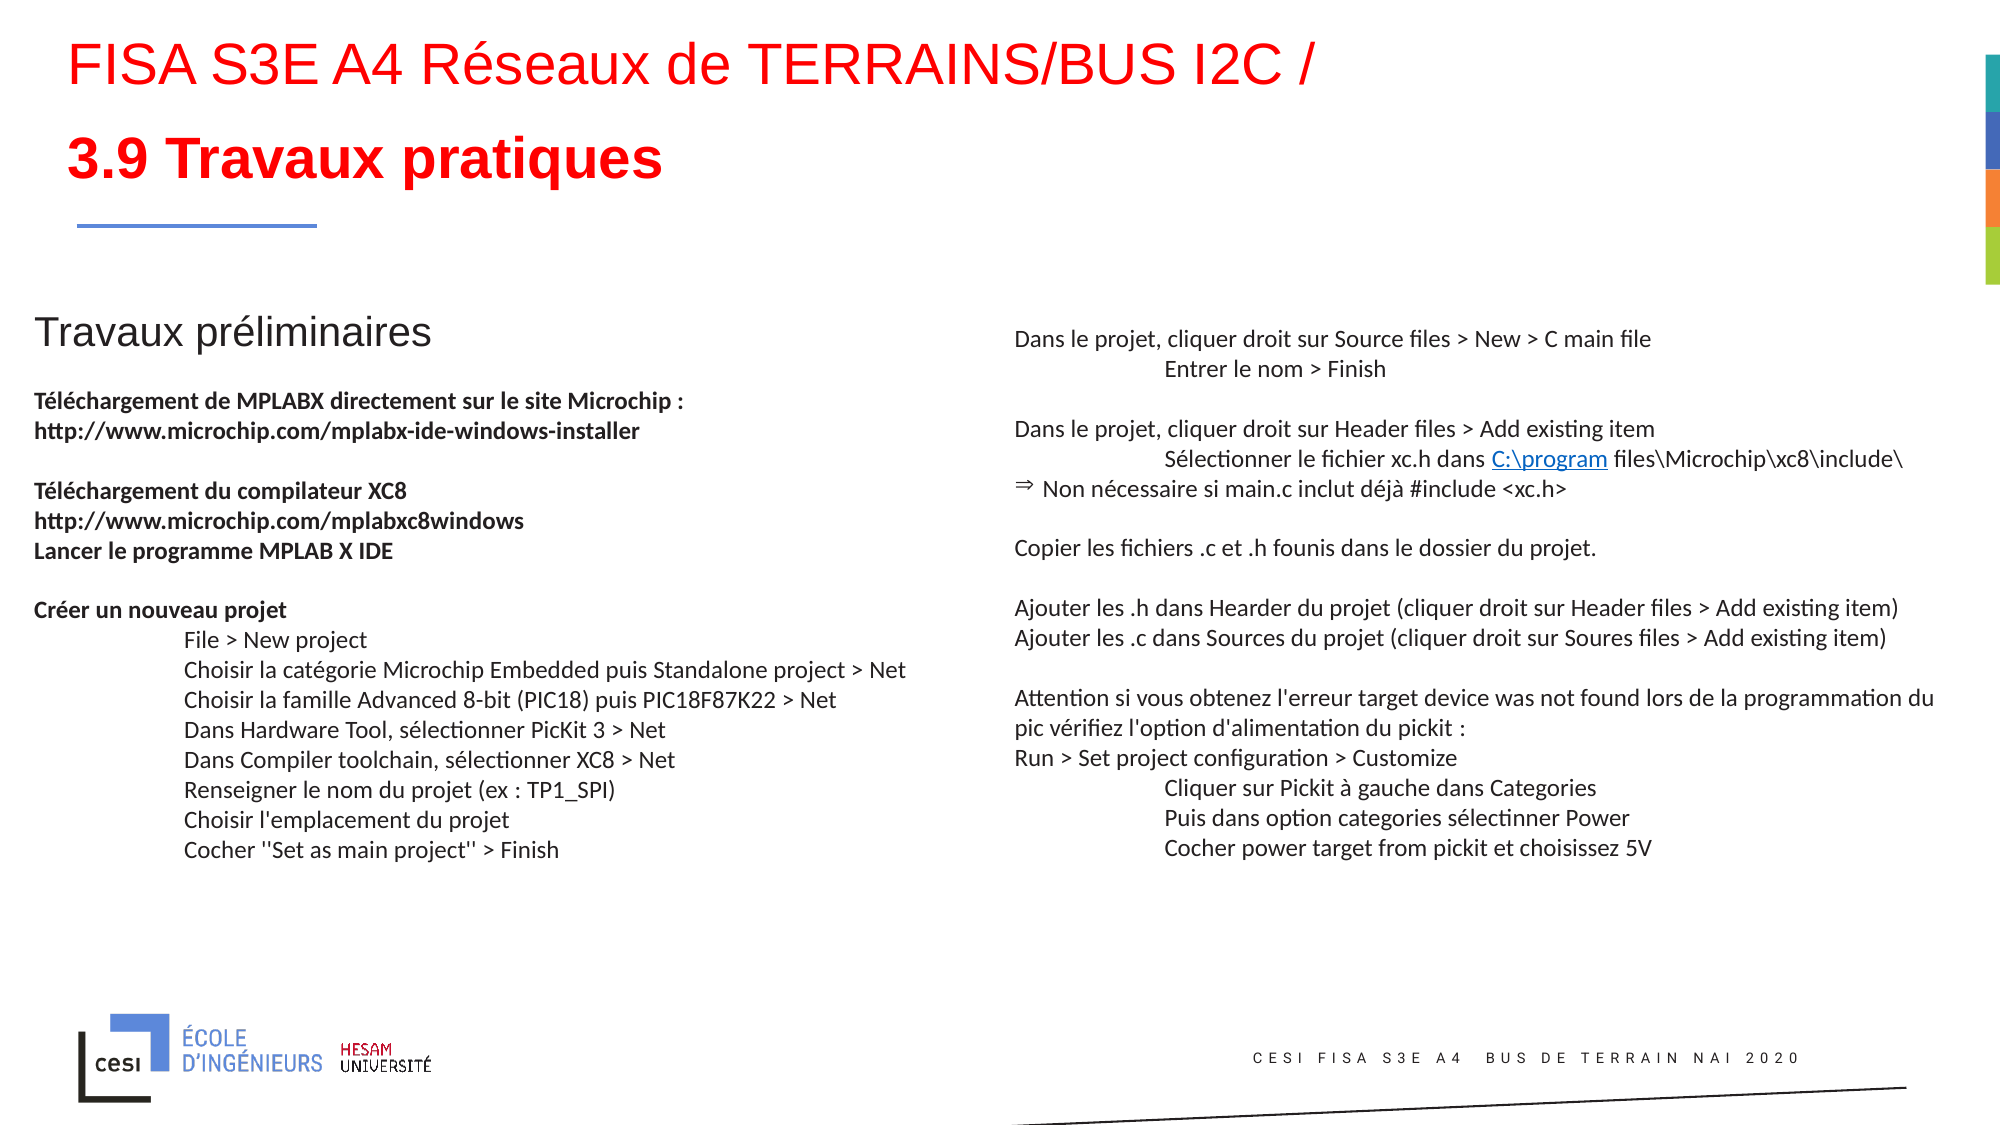

FISA S3E A4 Réseaux de TERRAINS/BUS I2C /
3.9 Travaux pratiques

Travaux préliminaires

Téléchargement de MPLABX directement sur le site Microchip :
http://www.microchip.com/mplabx-ide-windows-installer

Téléchargement du compilateur XC8
http://www.microchip.com/mplabxc8windows
Lancer le programme MPLAB X IDE

Créer un nouveau projet
	File > New project
	Choisir la catégorie Microchip Embedded puis Standalone project > Net
	Choisir la famille Advanced 8-bit (PIC18) puis PIC18F87K22 > Net
	Dans Hardware Tool, sélectionner PicKit 3 > Net
	Dans Compiler toolchain, sélectionner XC8 > Net
	Renseigner le nom du projet (ex : TP1_SPI)
	Choisir l'emplacement du projet
	Cocher ''Set as main project'' > Finish

Dans le projet, cliquer droit sur Source files > New > C main file
	Entrer le nom > Finish

Dans le projet, cliquer droit sur Header files > Add existing item
	Sélectionner le fichier xc.h dans C:\program files\Microchip\xc8\include\
Non nécessaire si main.c inclut déjà #include <xc.h>

Copier les fichiers .c et .h founis dans le dossier du projet.

Ajouter les .h dans Hearder du projet (cliquer droit sur Header files > Add existing item)
Ajouter les .c dans Sources du projet (cliquer droit sur Soures files > Add existing item)

Attention si vous obtenez l'erreur target device was not found lors de la programmation du pic vérifiez l'option d'alimentation du pickit :
Run > Set project configuration > Customize
	Cliquer sur Pickit à gauche dans Categories
	Puis dans option categories sélectinner Power
	Cocher power target from pickit et choisissez 5V

CESI FISA S3E A4  Bus de Terrain NAI 2020